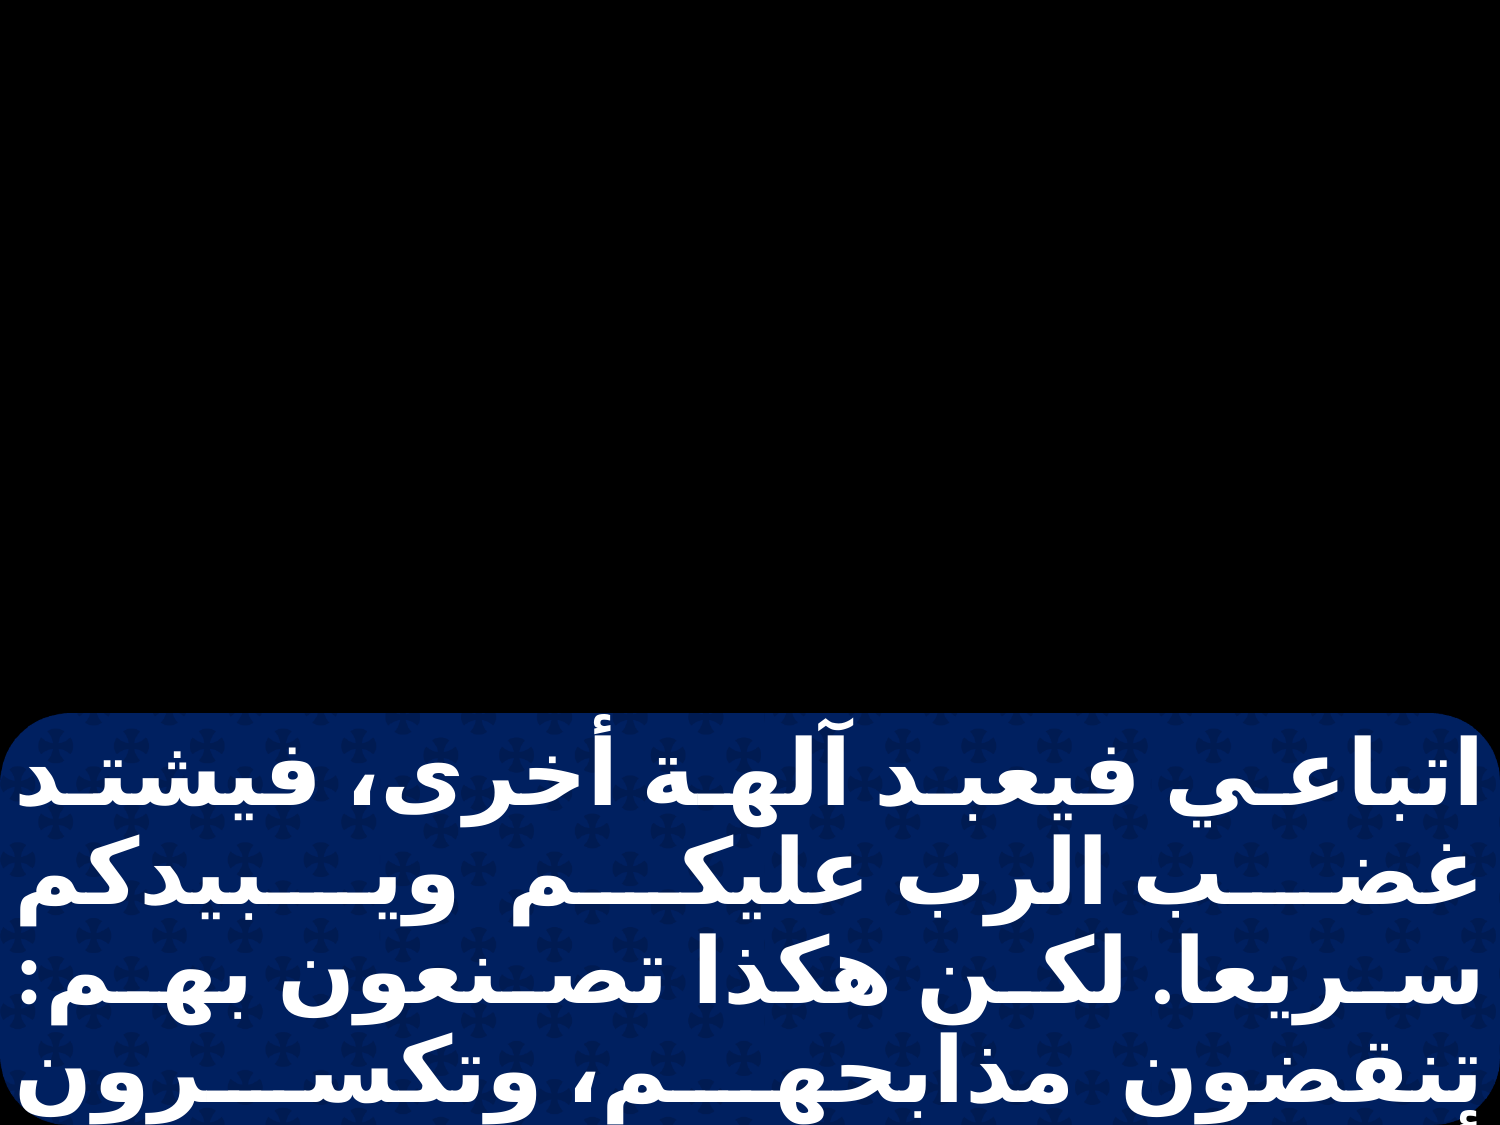

اتباعي فيعبد آلهة أخرى، فيشتد غضب الرب عليكم  ويبيدكم سريعا. لكن هكذا تصنعون بهم: تنقضون  مذابحهم، وتكسرون أنصابهم، وتقطعون سواريهم،  وتحرقون تماثيلهم بالنار لأنك شعب مقدس للرب